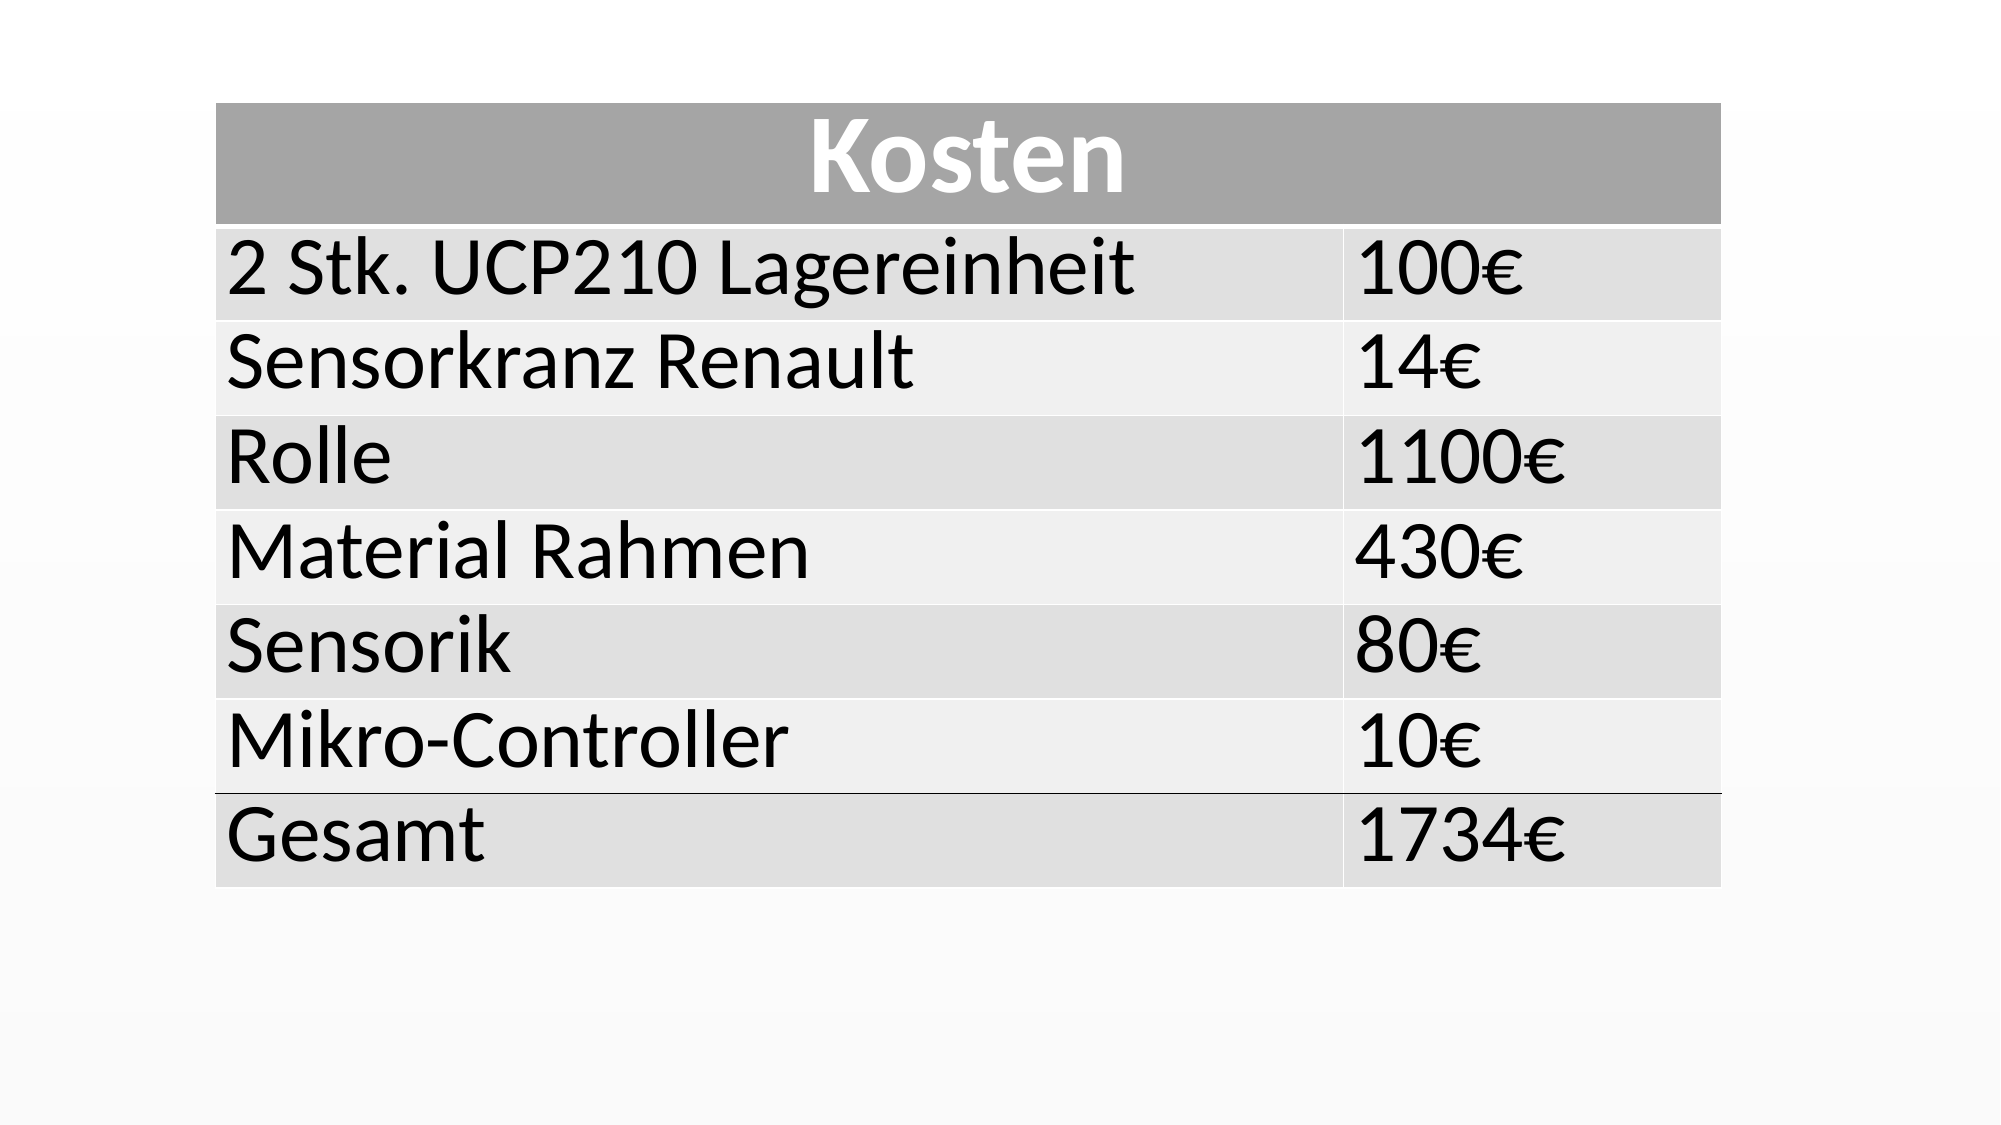

| Kosten |  |
| --- | --- |
| 2 Stk. UCP210 Lagereinheit | 100€ |
| Sensorkranz Renault | 14€ |
| Rolle | 1100€ |
| Material Rahmen | 430€ |
| Sensorik | 80€ |
| Mikro-Controller | 10€ |
| Gesamt | 1734€ |